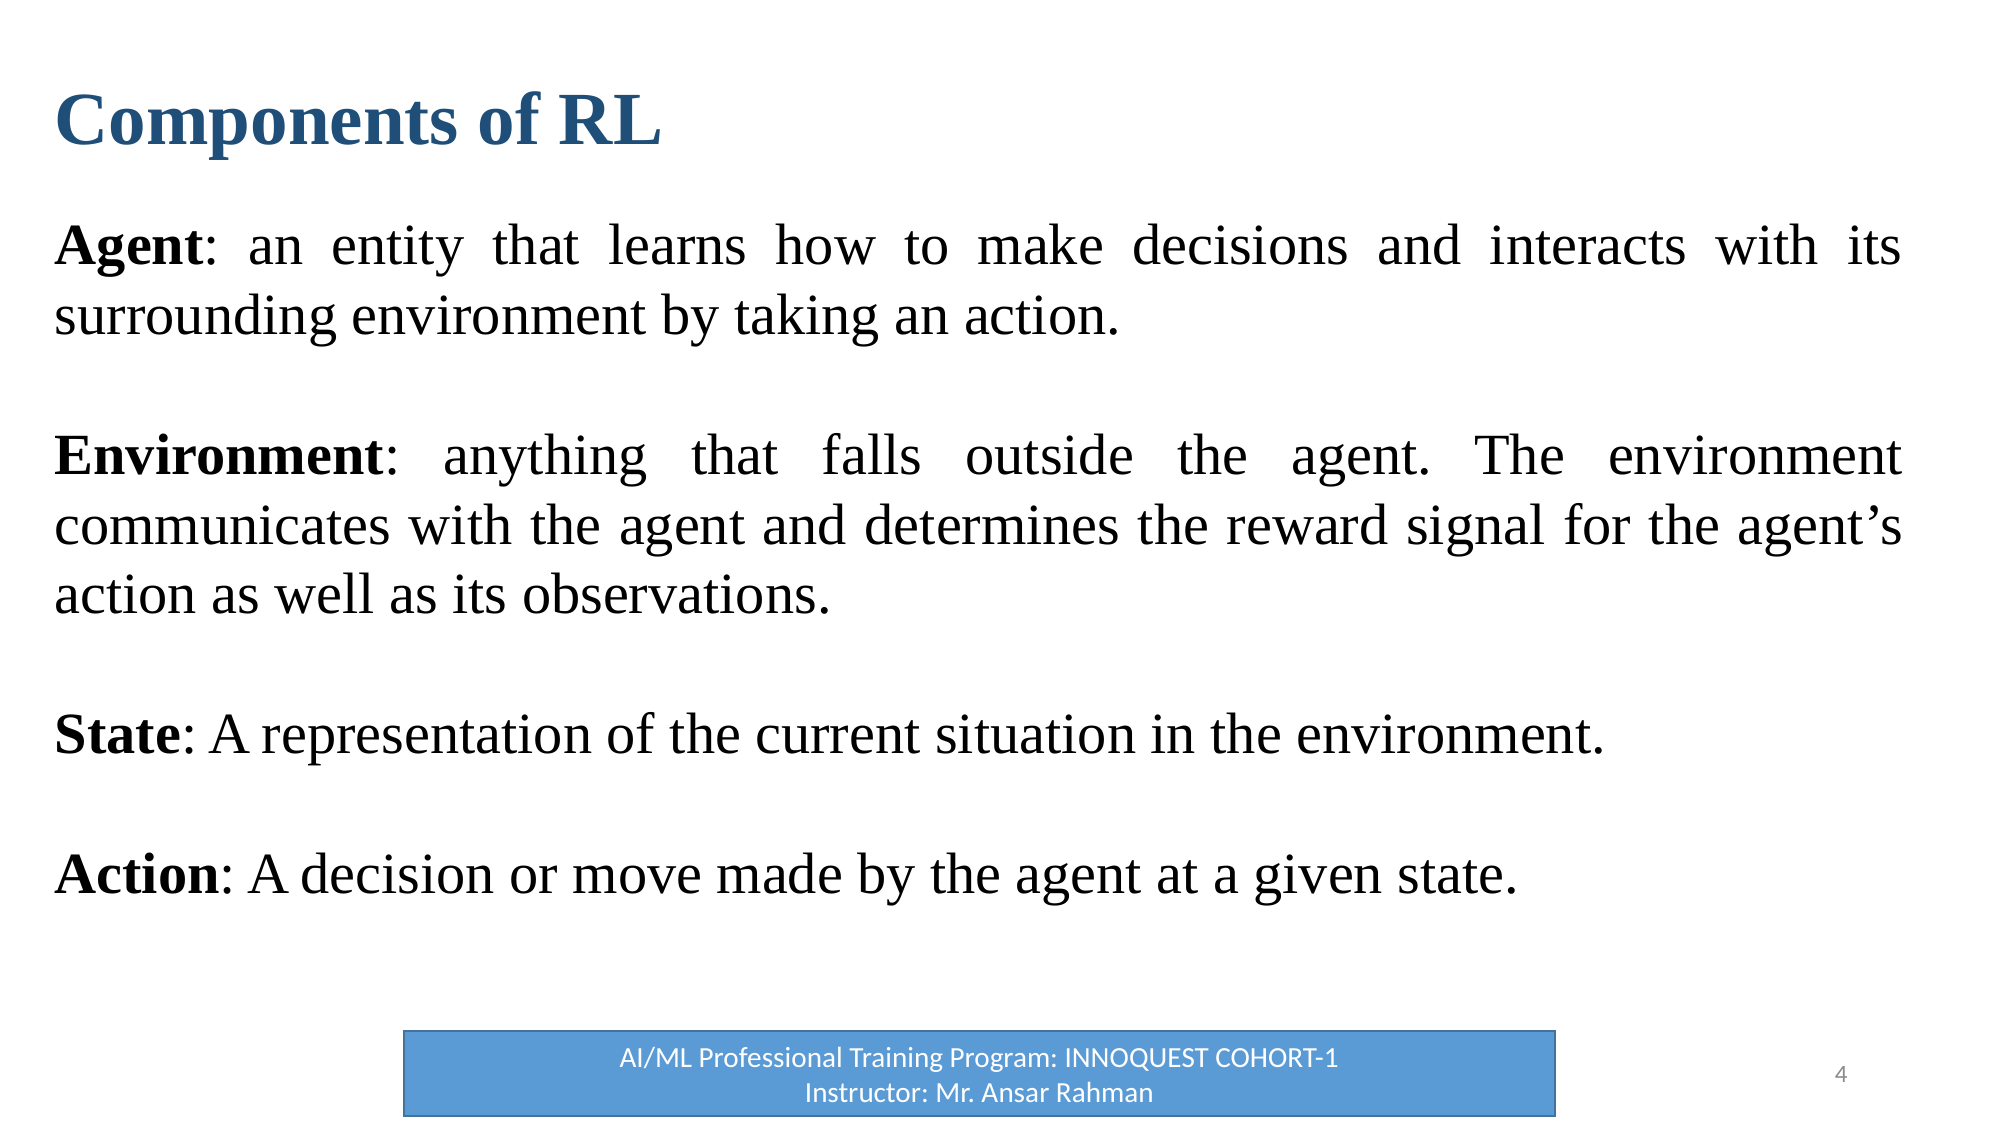

# Components of RL
Agent: an entity that learns how to make decisions and interacts with its surrounding environment by taking an action.

Environment: anything that falls outside the agent. The environment communicates with the agent and determines the reward signal for the agent’s action as well as its observations.

State: A representation of the current situation in the environment.

Action: A decision or move made by the agent at a given state.

AI/ML Professional Training Program: INNOQUEST COHORT-1
Instructor: Mr. Ansar Rahman
4